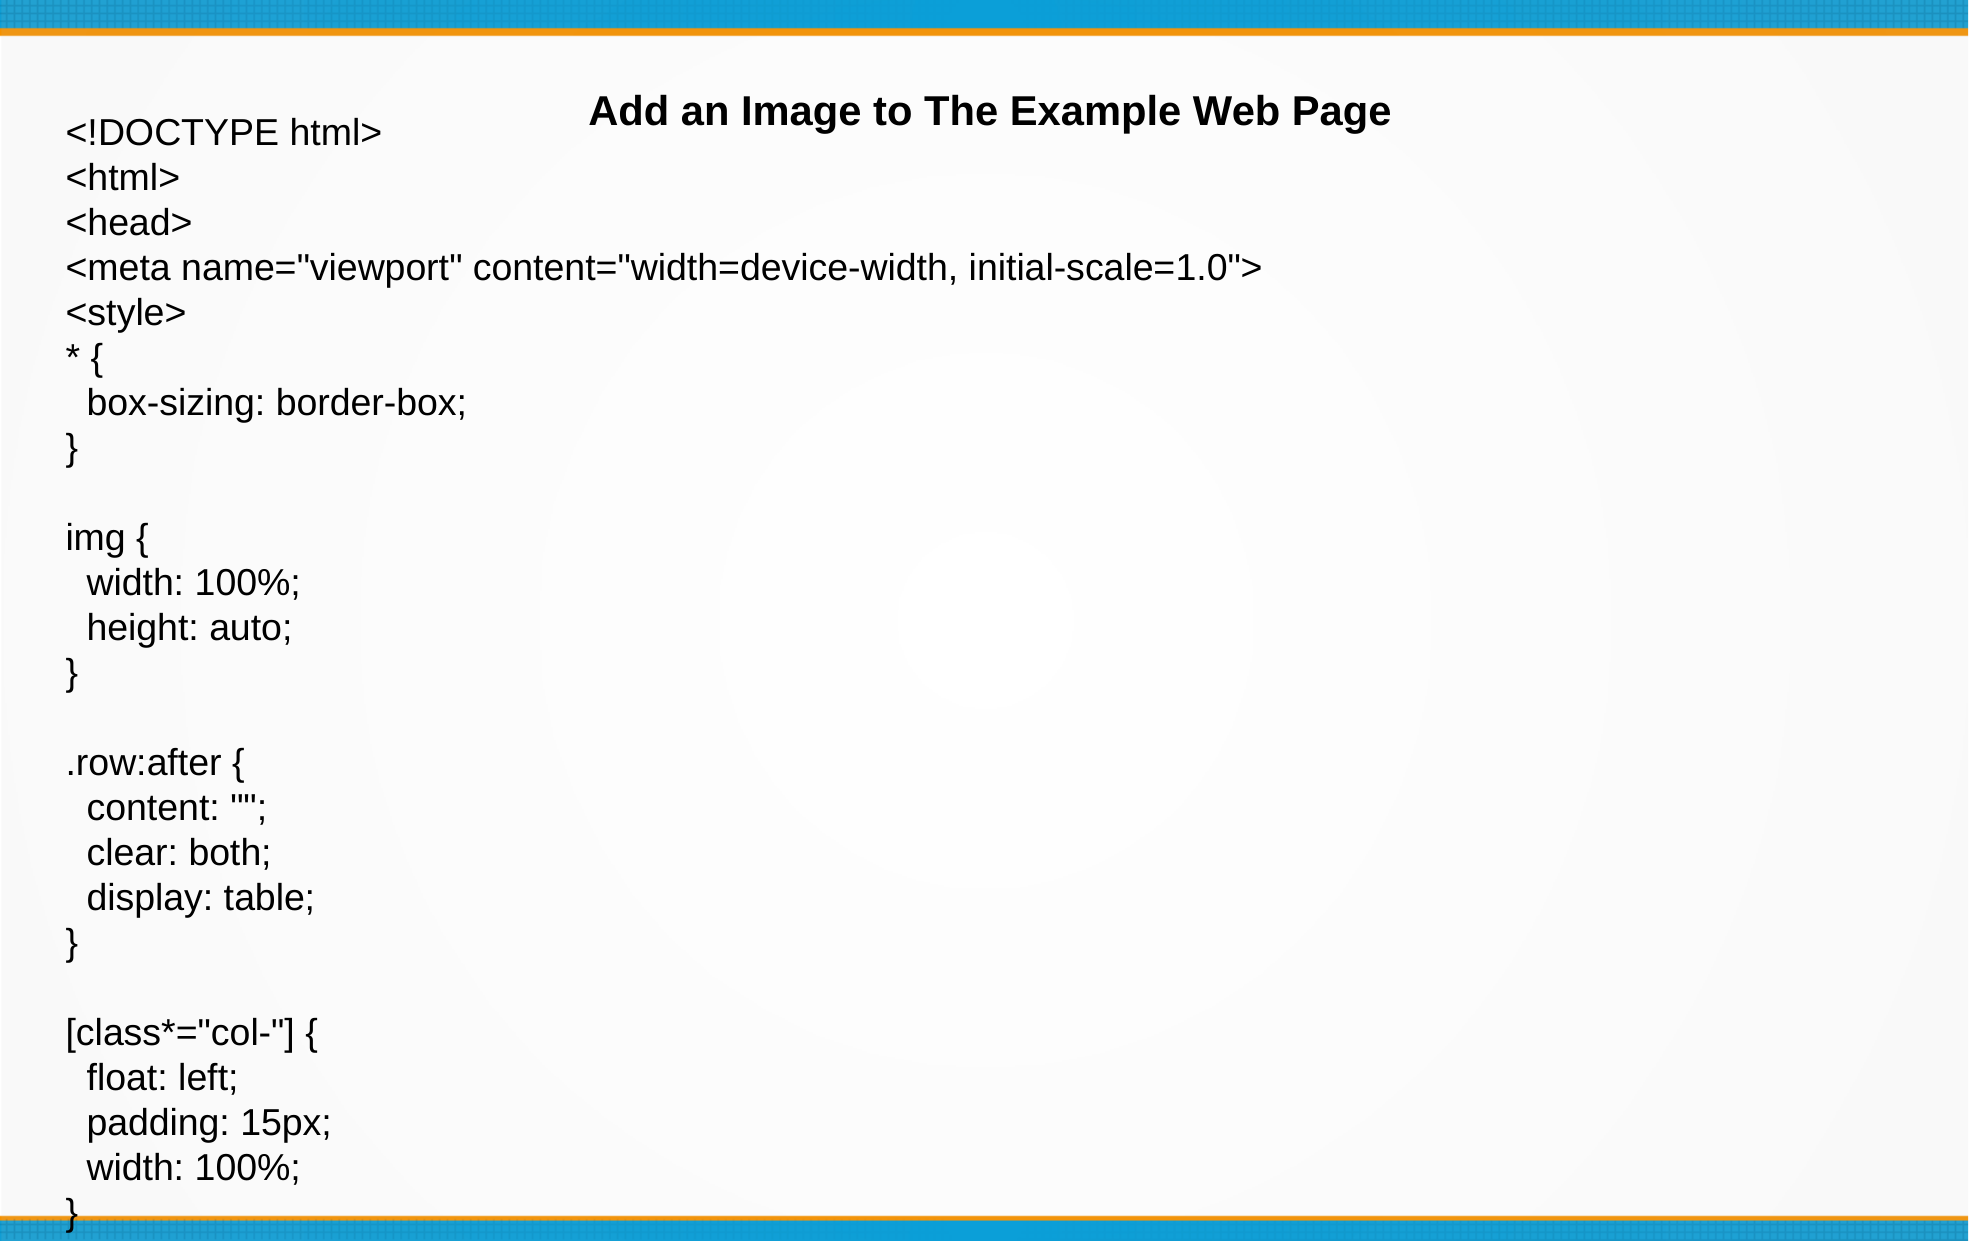

Add an Image to The Example Web Page
<!DOCTYPE html>
<html>
<head>
<meta name="viewport" content="width=device-width, initial-scale=1.0">
<style>
* {
  box-sizing: border-box;
}

img {
  width: 100%;
  height: auto;
}

.row:after {
  content: "";
  clear: both;
  display: table;
}

[class*="col-"] {
  float: left;
  padding: 15px;
  width: 100%;
}